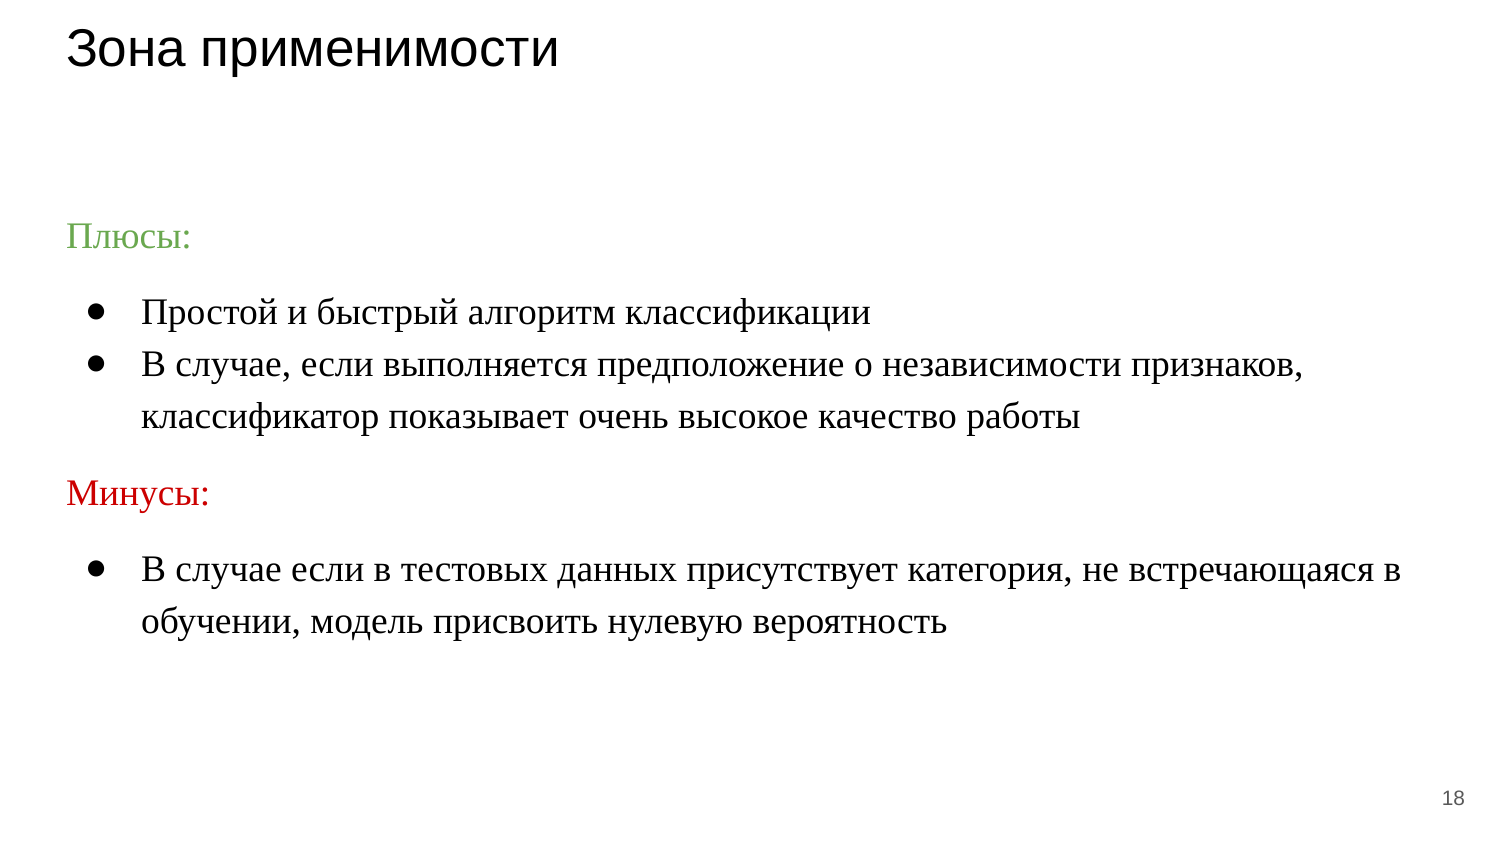

# Зона применимости
Плюсы:
Простой и быстрый алгоритм классификации
В случае, если выполняется предположение о независимости признаков, классификатор показывает очень высокое качество работы
Минусы:
В случае если в тестовых данных присутствует категория, не встречающаяся в обучении, модель присвоить нулевую вероятность

18